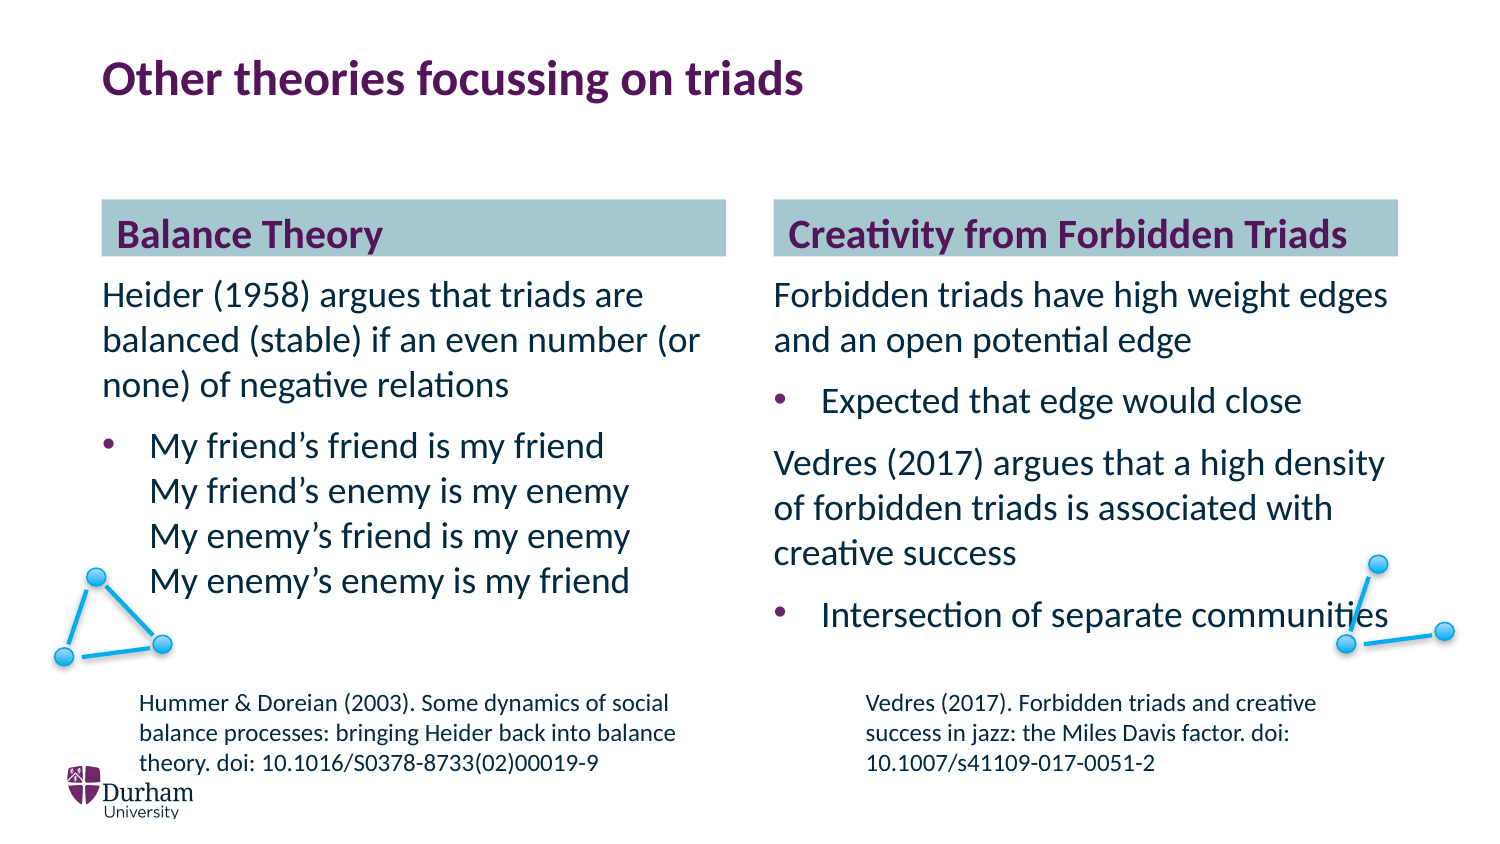

# Other theories focussing on triads
Balance Theory
Creativity from Forbidden Triads
Heider (1958) argues that triads are balanced (stable) if an even number (or none) of negative relations
My friend’s friend is my friend
My friend’s enemy is my enemy
My enemy’s friend is my enemy
My enemy’s enemy is my friend
Forbidden triads have high weight edges and an open potential edge
Expected that edge would close
Vedres (2017) argues that a high density of forbidden triads is associated with creative success
Intersection of separate communities

Vedres (2017). Forbidden triads and creative success in jazz: the Miles Davis factor. doi: 10.1007/s41109-017-0051-2
Hummer & Doreian (2003). Some dynamics of social balance processes: bringing Heider back into balance theory. doi: 10.1016/S0378-8733(02)00019-9